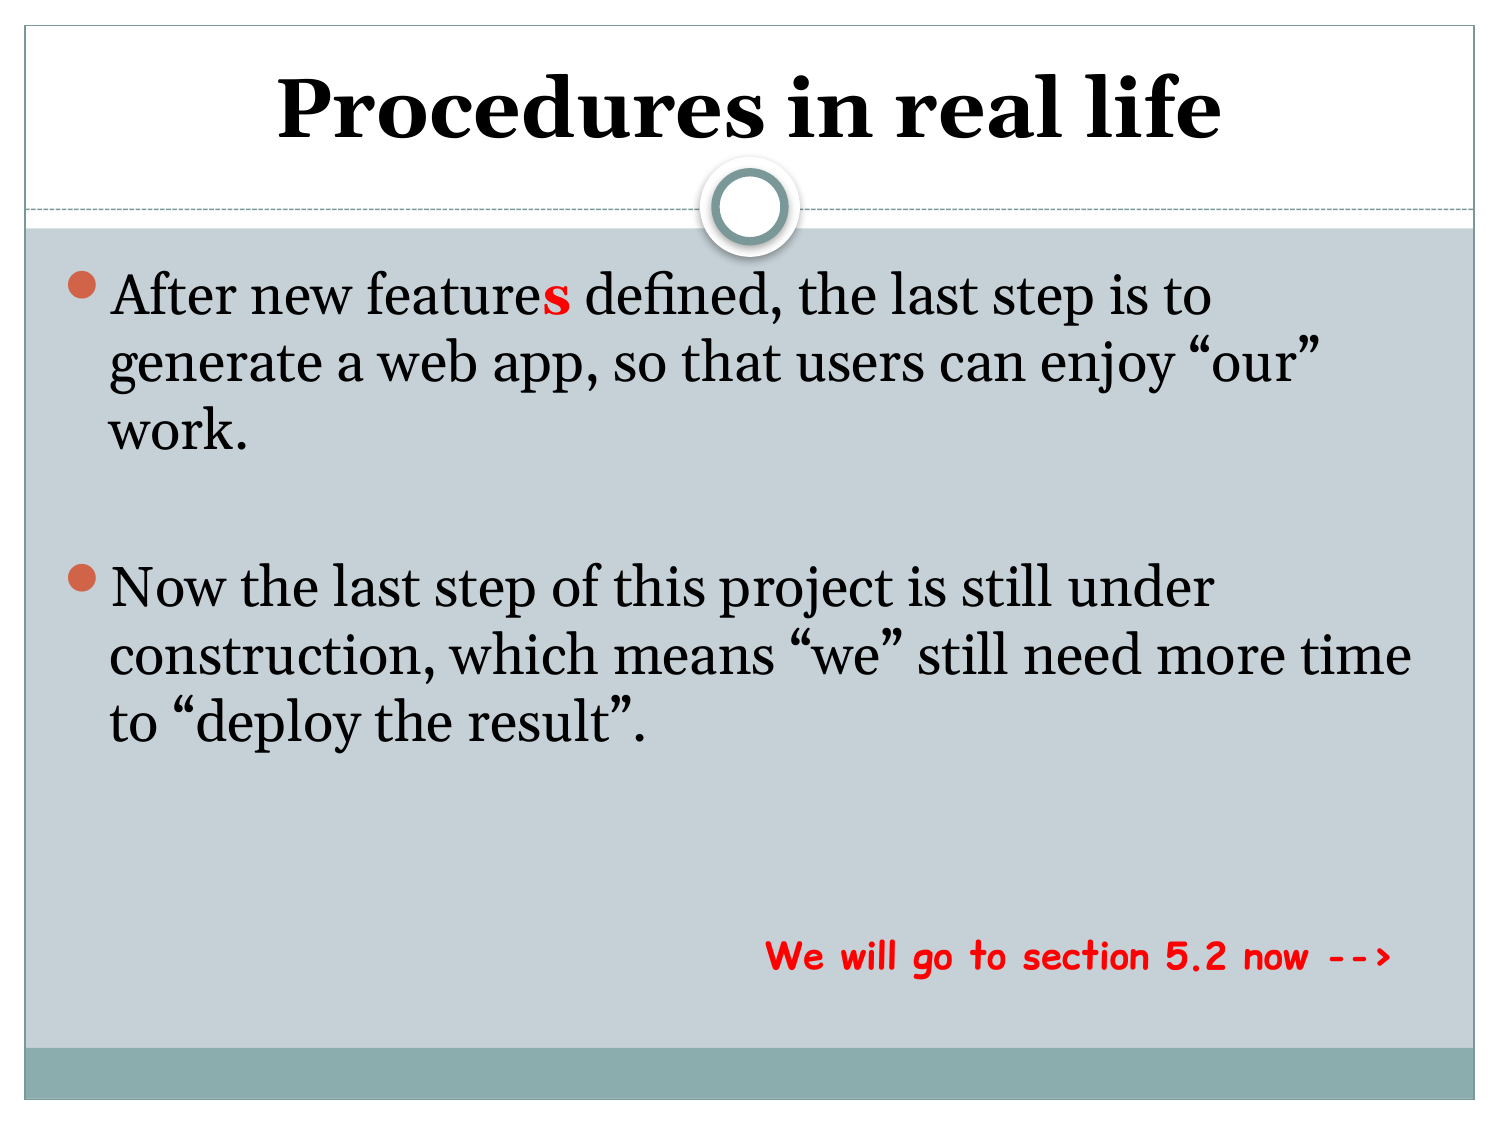

# Procedures in real life
After new features defined, the last step is to generate a web app, so that users can enjoy “our” work.

Now the last step of this project is still under construction, which means “we” still need more time to “deploy the result”.

We will go to section 5.2 now -->